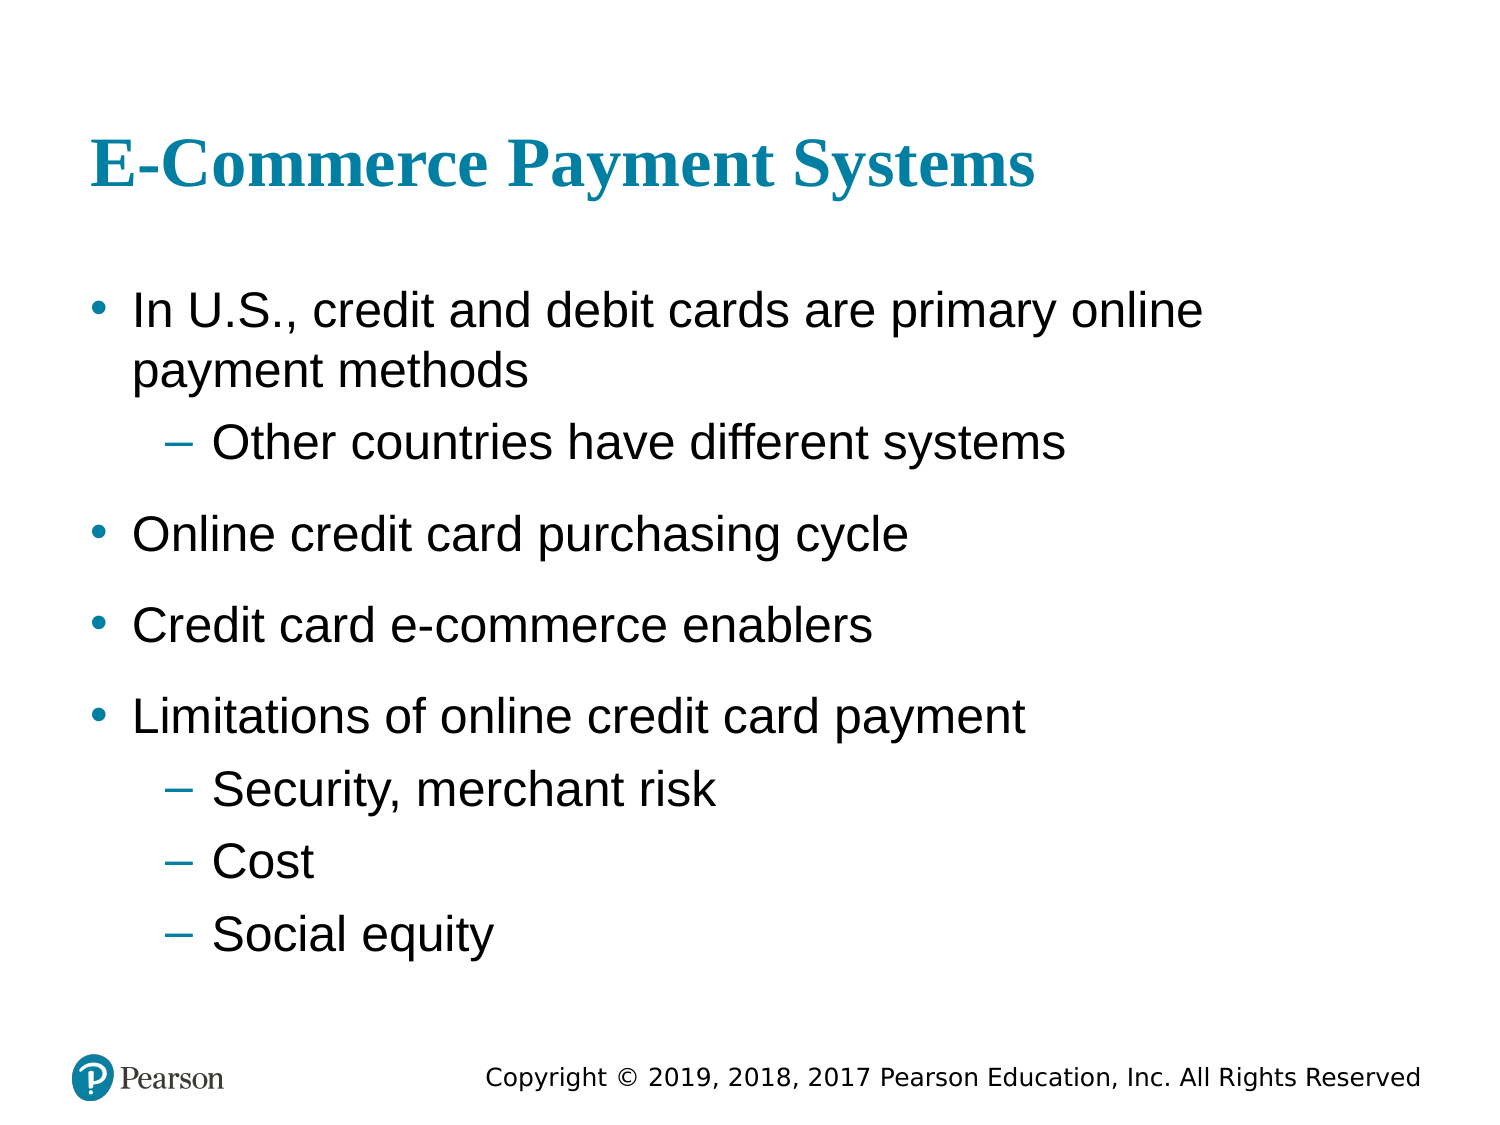

# E-Commerce Payment Systems
In U.S., credit and debit cards are primary online payment methods
Other countries have different systems
Online credit card purchasing cycle
Credit card e-commerce enablers
Limitations of online credit card payment
Security, merchant risk
Cost
Social equity